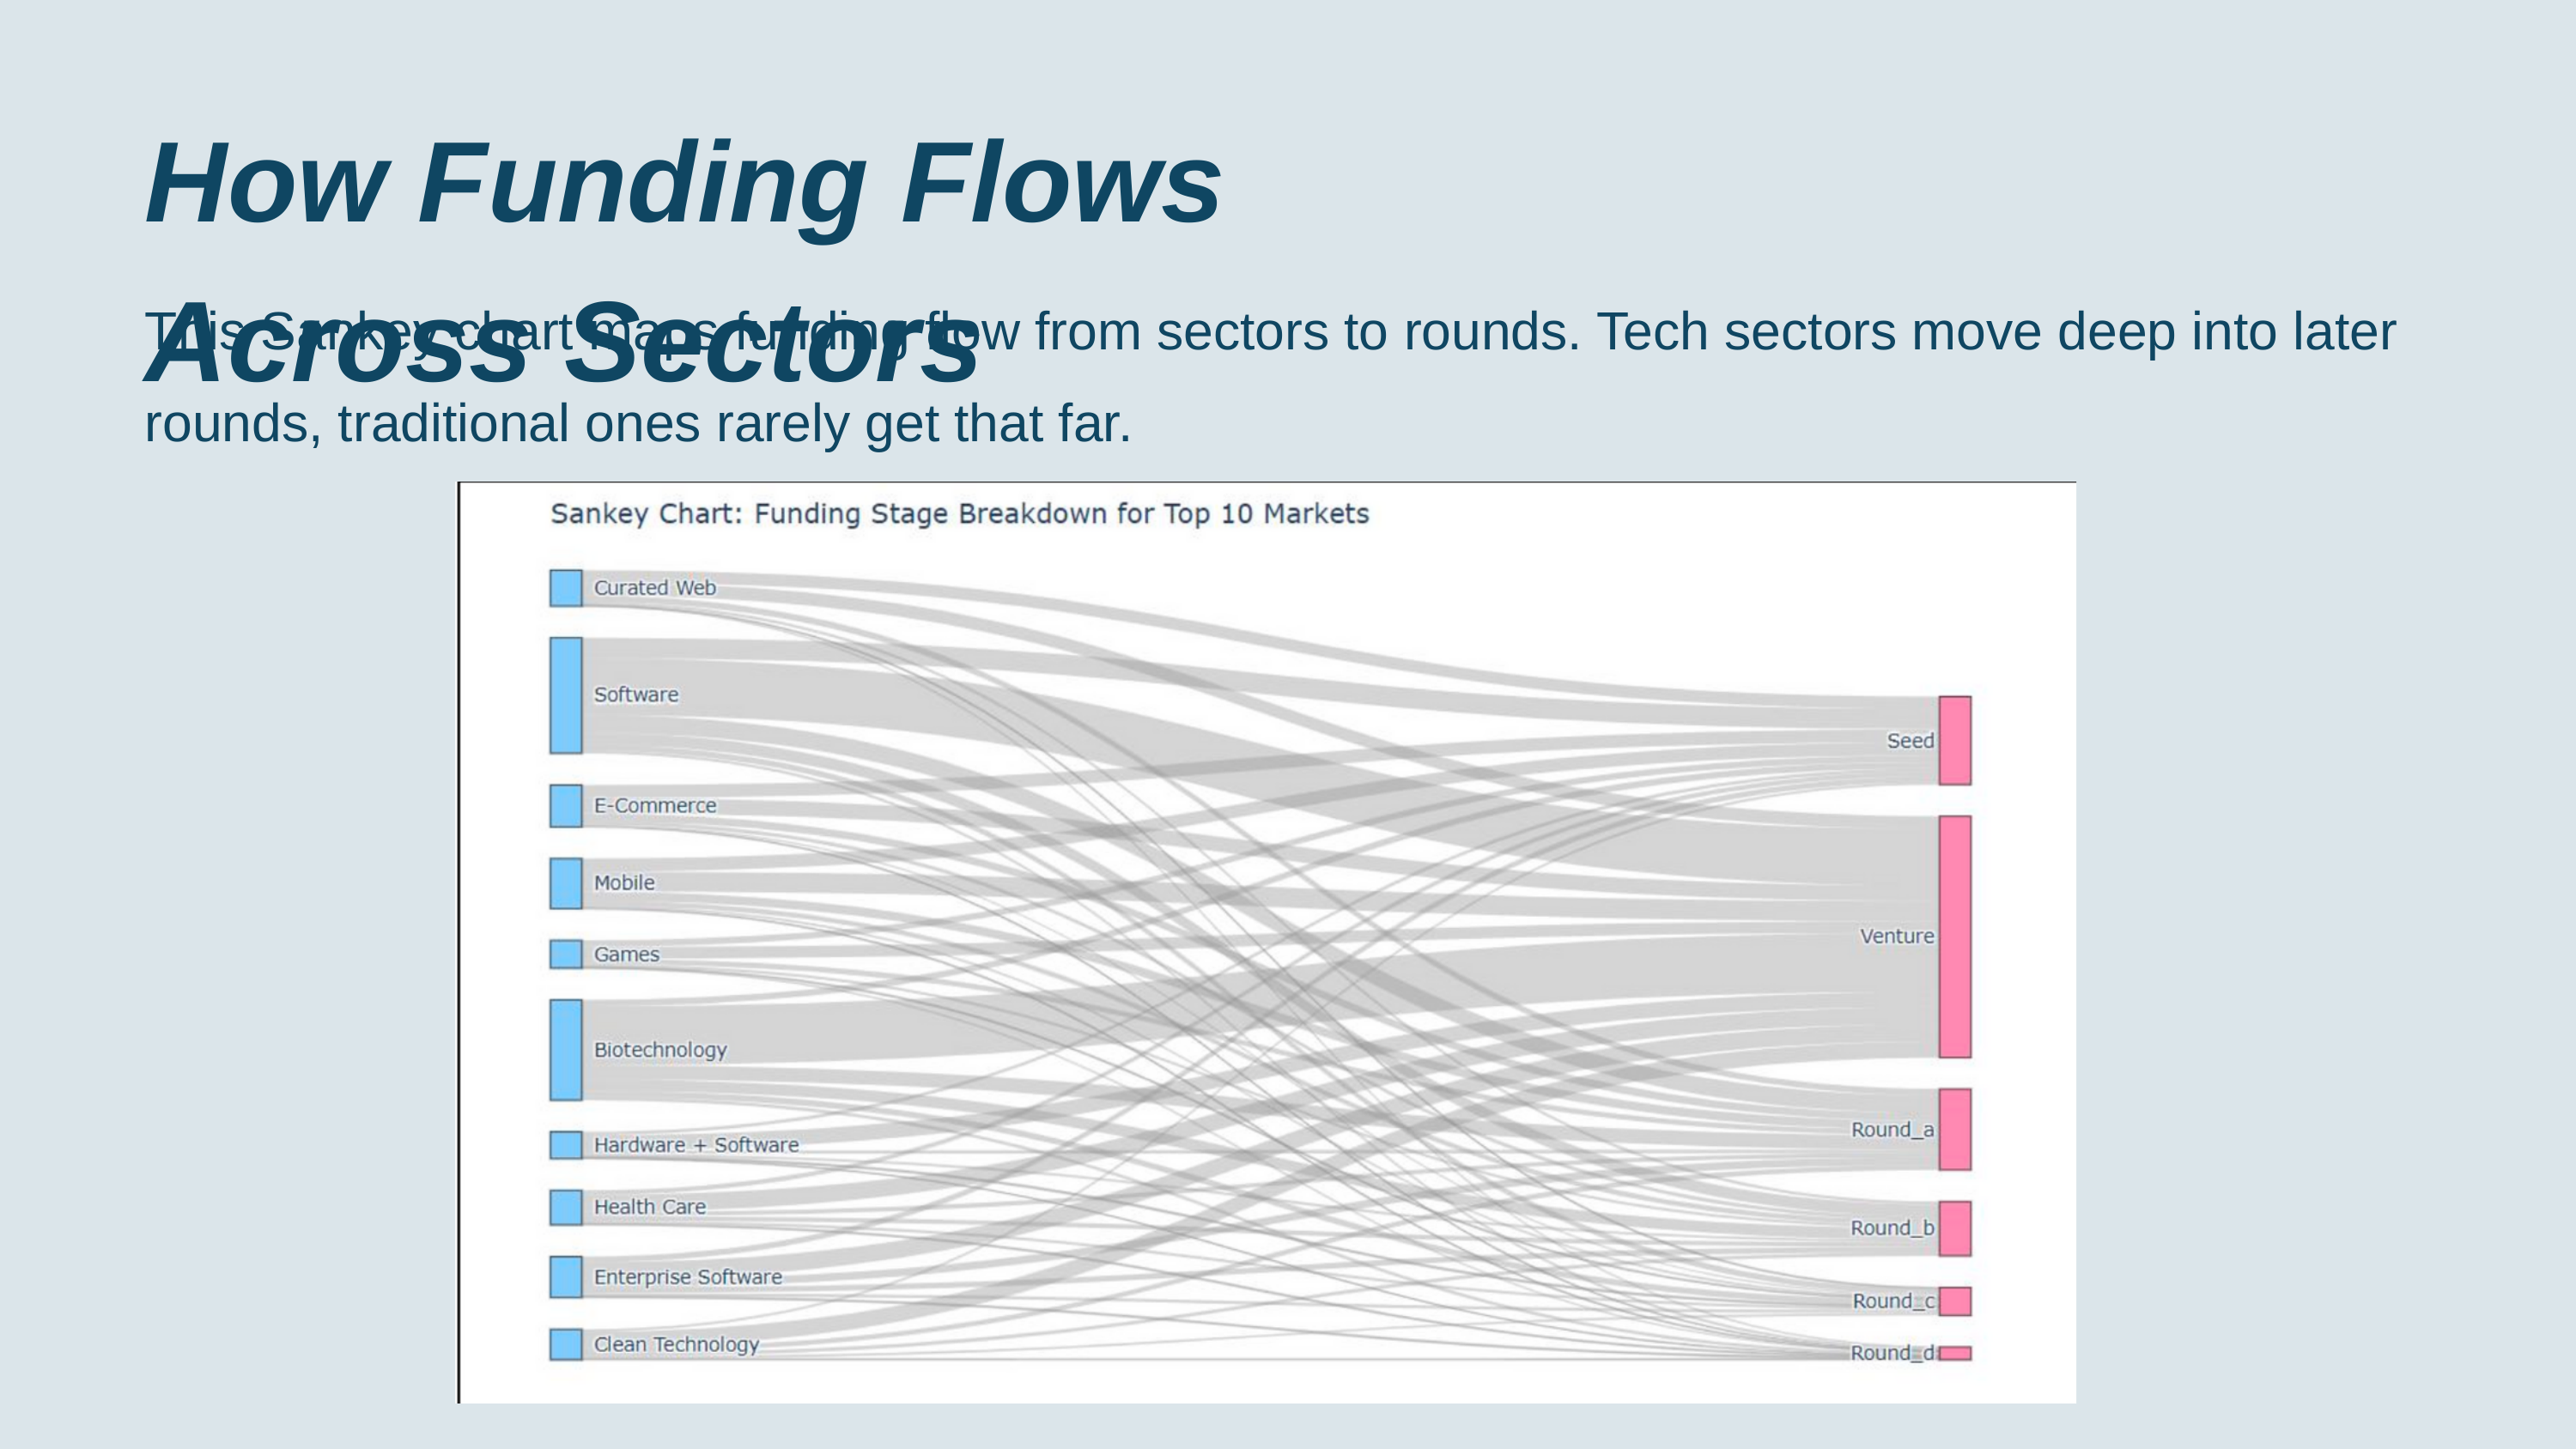

How Funding Flows Across Sectors
This Sankey chart maps funding flow from sectors to rounds. Tech sectors move deep into later rounds, traditional ones rarely get that far.